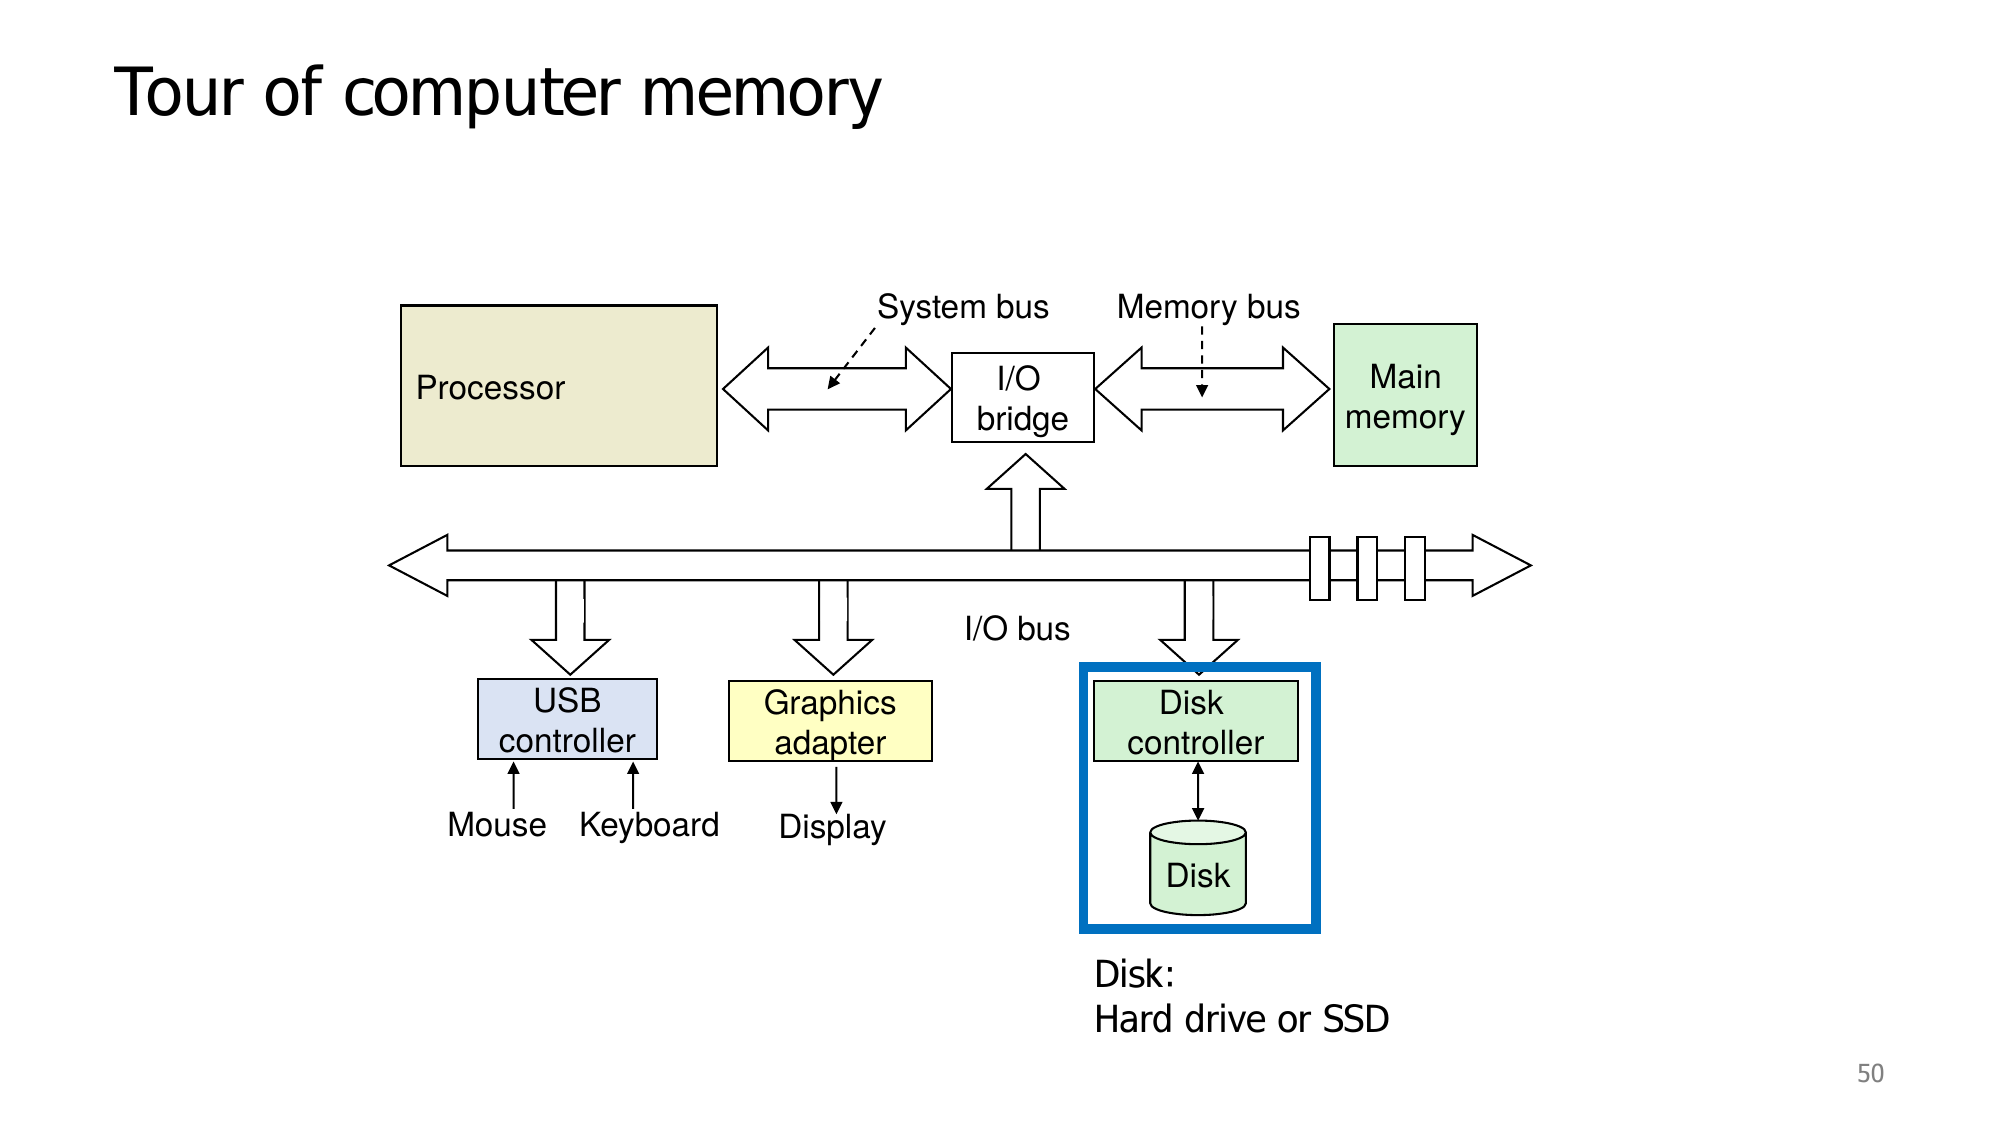

# Tour of computer memory
System bus
Memory bus
Processor
Main
memory

I/O
bridge

I/O bus
USB
controller
Graphics
adapter
Disk
controller

Keyboard
Mouse
Display
Disk

Disk:
Hard drive or SSD
50